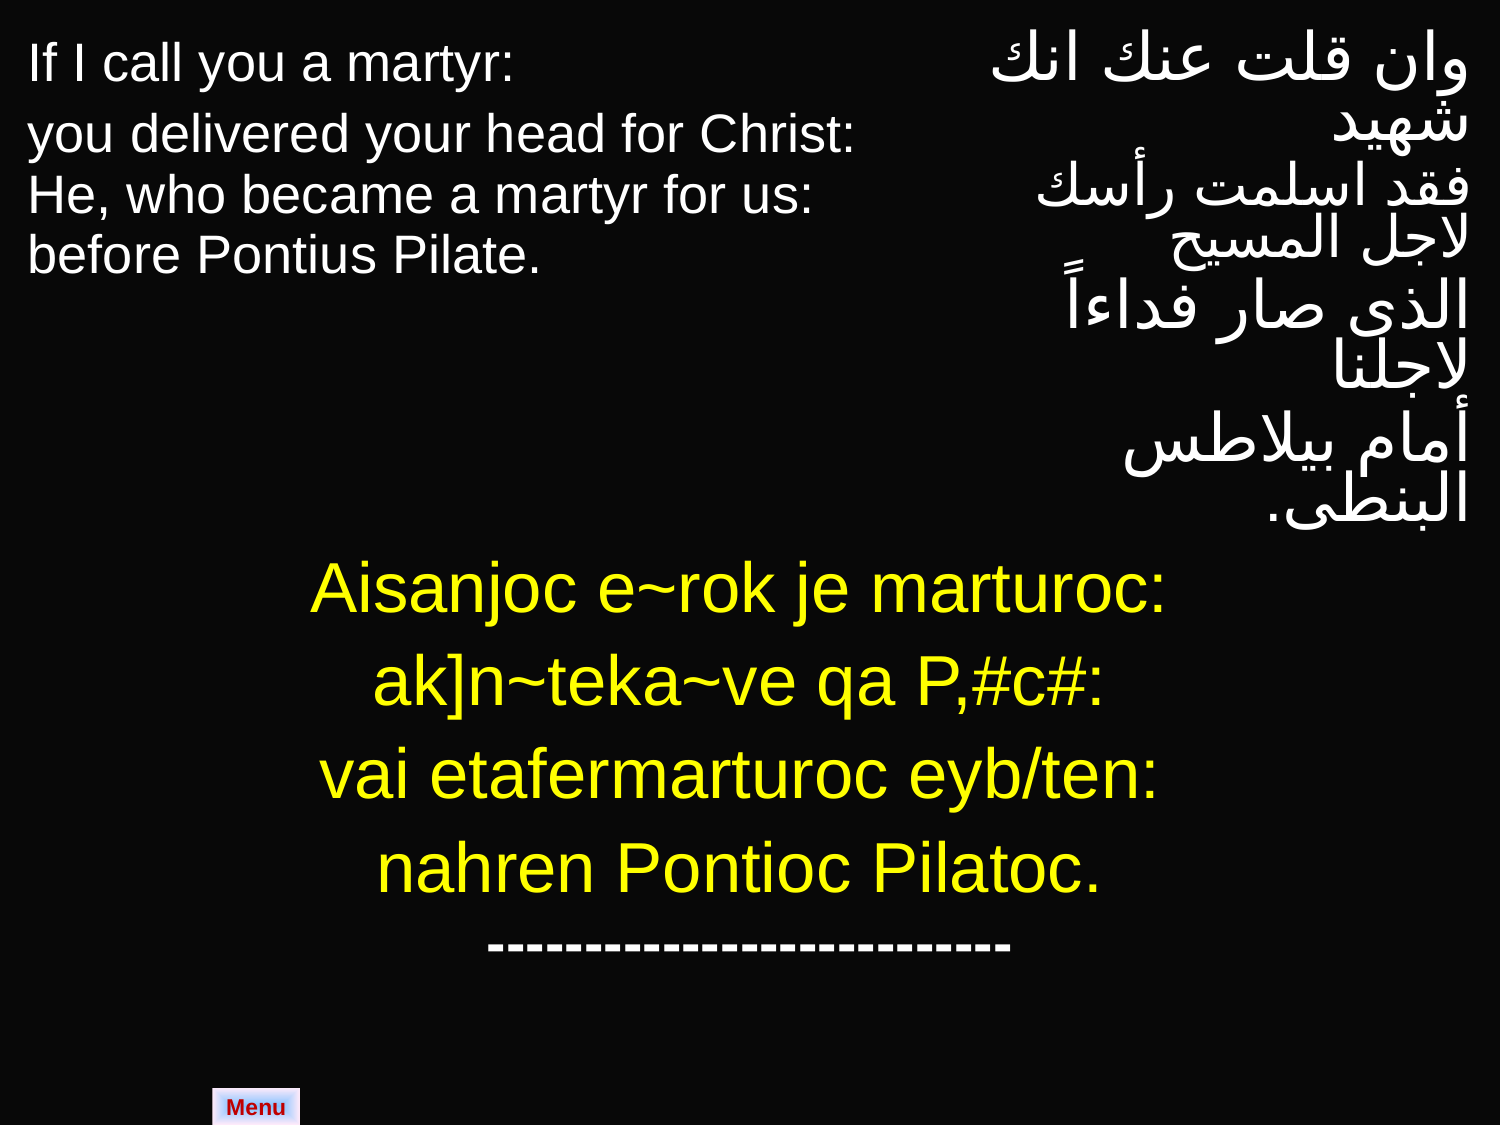

| If I call you a martyr: you delivered your head for Christ: He, who became a martyr for us: before Pontius Pilate. | وان قلت عنك انك شهيد فقد اسلمت رأسك لاجل المسيح الذى صار فداءاً لاجلنا أمام بيلاطس البنطى. |
| --- | --- |
| Aisanjoc e~rok je marturoc: ak]n~teka~ve qa P,#c#: vai etafermarturoc eyb/ten: nahren Pontioc Pilatoc. |  |
| --------------------------- |  |
Menu